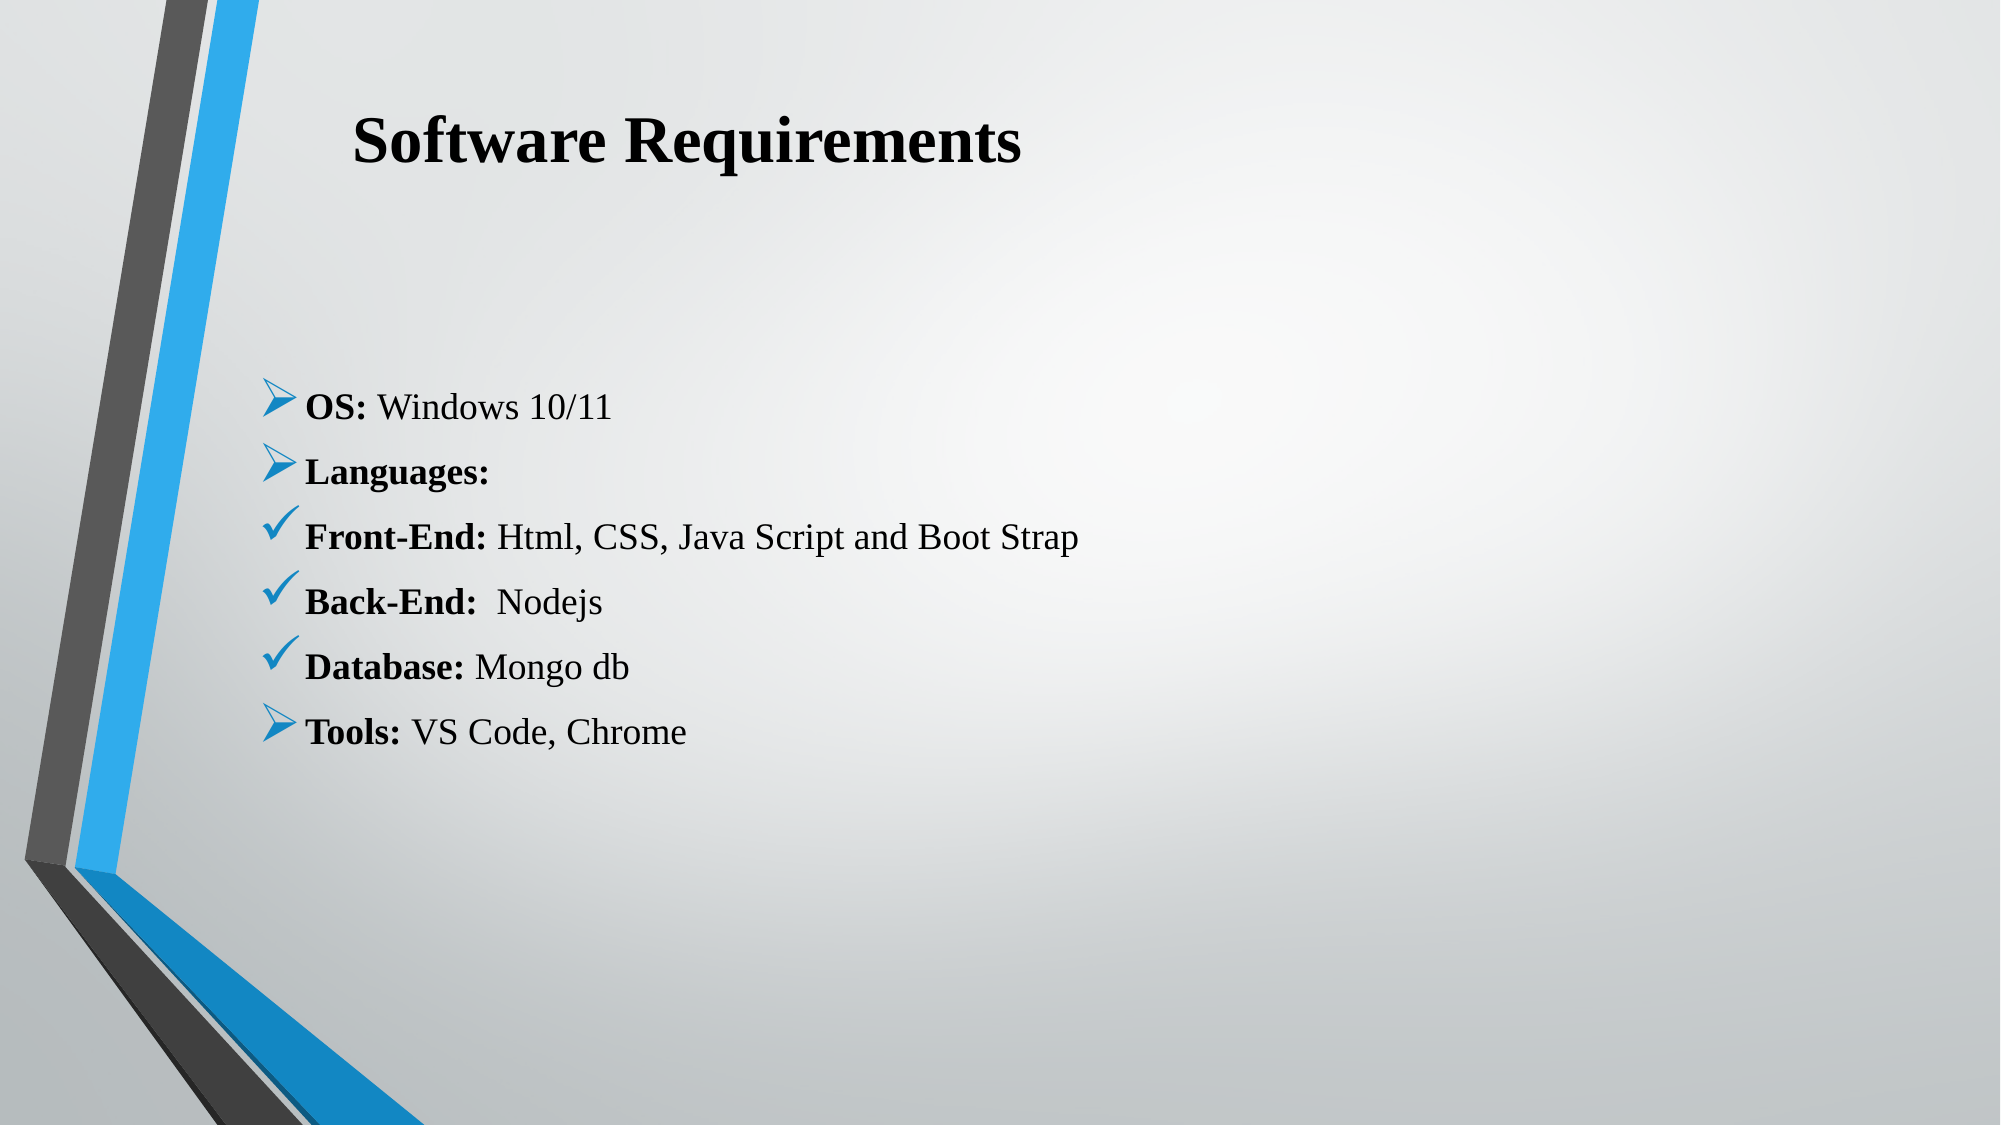

# Software Requirements
OS: Windows 10/11
Languages:
Front-End: Html, CSS, Java Script and Boot Strap
Back-End:  Nodejs
Database: Mongo db
Tools: VS Code, Chrome